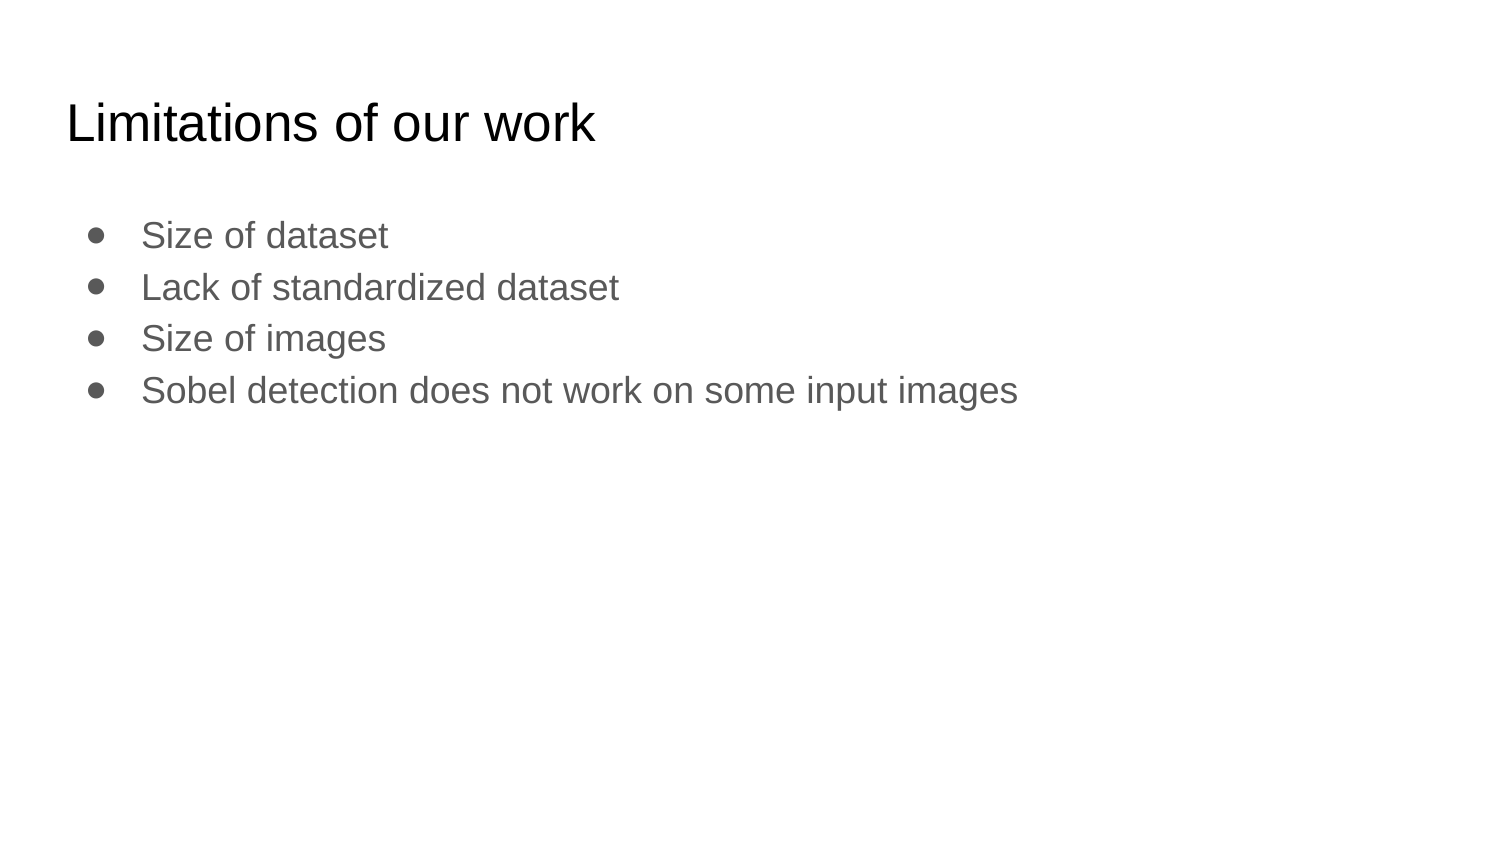

# Limitations of our work

Size of dataset
Lack of standardized dataset
Size of images
Sobel detection does not work on some input images